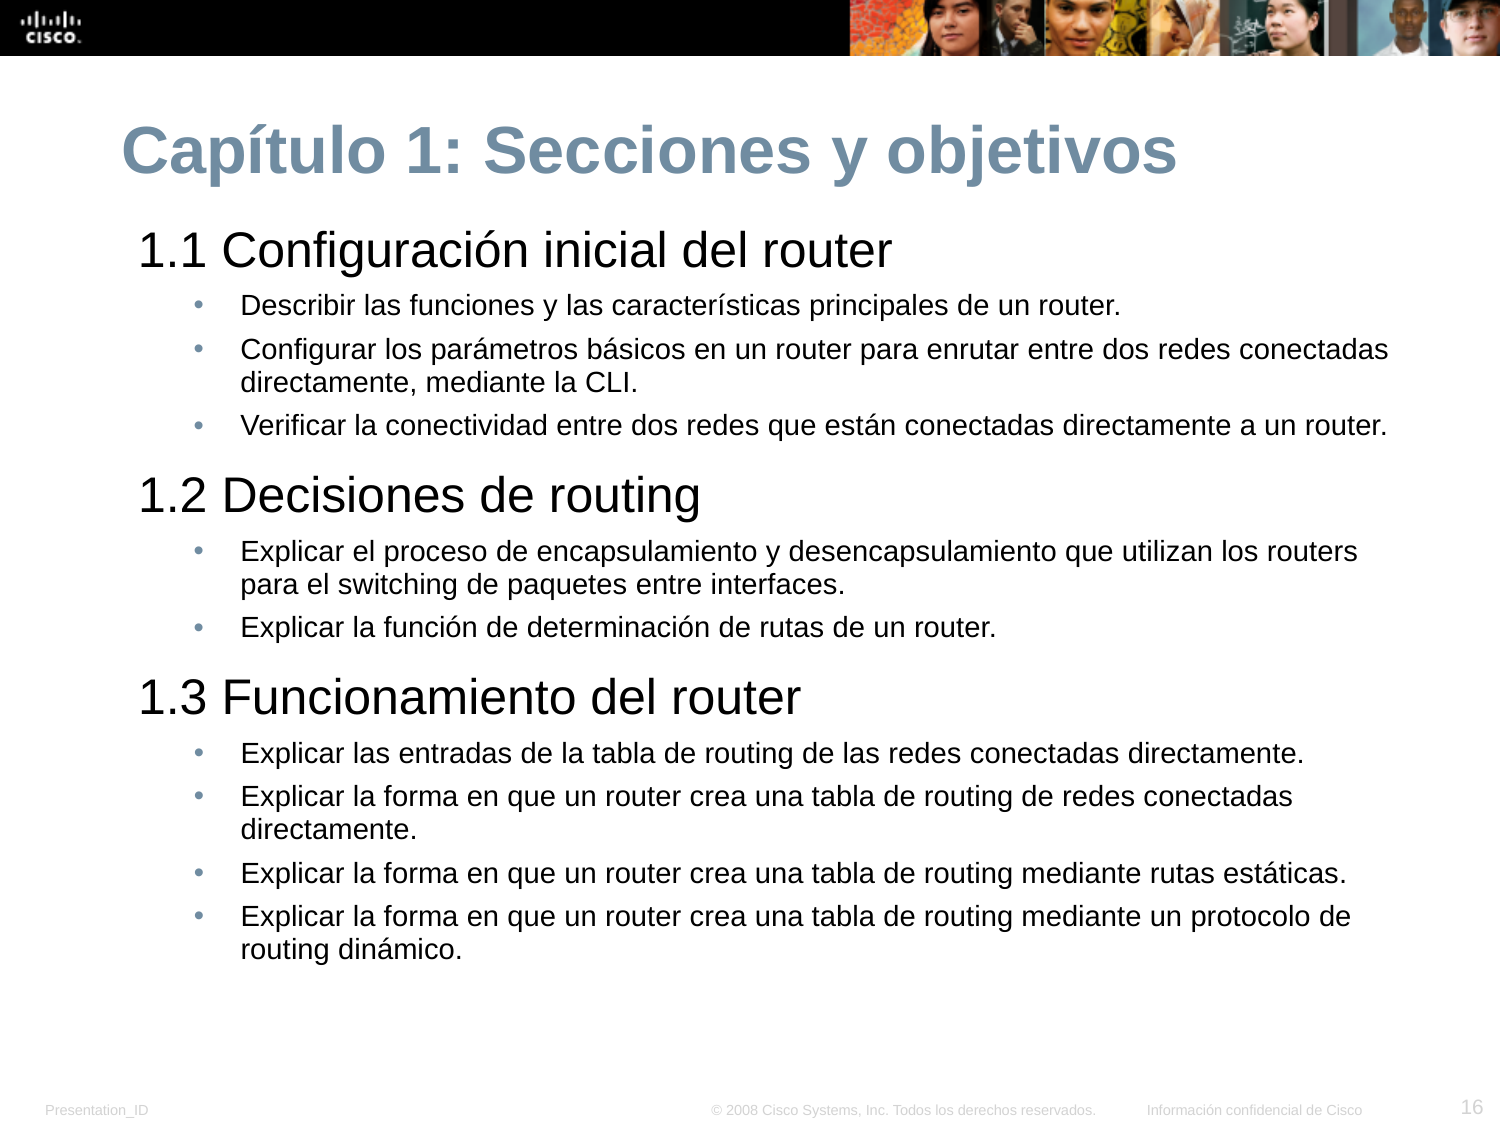

Capítulo 1: Secciones y objetivos
1.1 Configuración inicial del router
Describir las funciones y las características principales de un router.
Configurar los parámetros básicos en un router para enrutar entre dos redes conectadas directamente, mediante la CLI.
Verificar la conectividad entre dos redes que están conectadas directamente a un router.
1.2 Decisiones de routing
Explicar el proceso de encapsulamiento y desencapsulamiento que utilizan los routers para el switching de paquetes entre interfaces.
Explicar la función de determinación de rutas de un router.
1.3 Funcionamiento del router
Explicar las entradas de la tabla de routing de las redes conectadas directamente.
Explicar la forma en que un router crea una tabla de routing de redes conectadas directamente.
Explicar la forma en que un router crea una tabla de routing mediante rutas estáticas.
Explicar la forma en que un router crea una tabla de routing mediante un protocolo de routing dinámico.